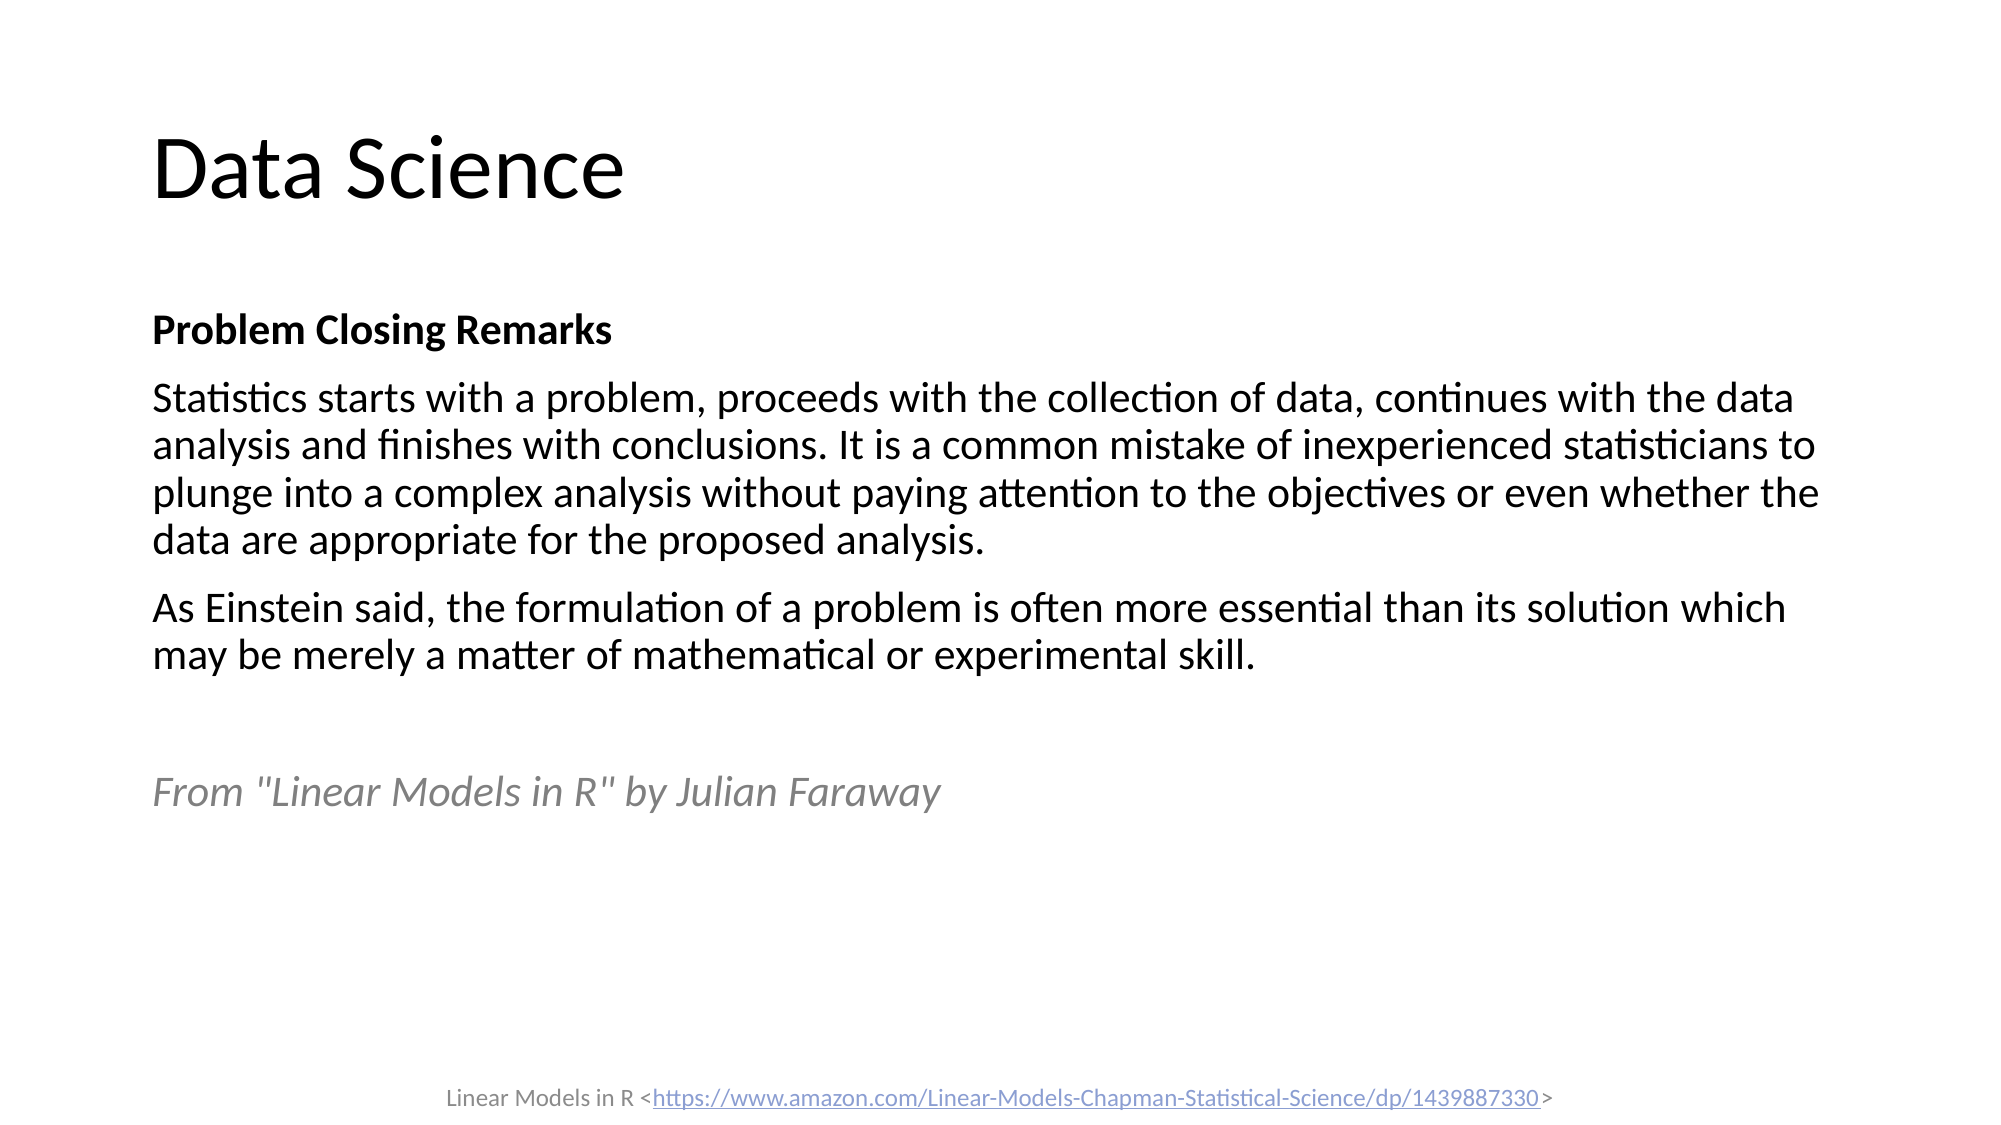

# Data Science
Problem Closing Remarks
Statistics starts with a problem, proceeds with the collection of data, continues with the data analysis and finishes with conclusions. It is a common mistake of inexperienced statisticians to plunge into a complex analysis without paying attention to the objectives or even whether the data are appropriate for the proposed analysis.
As Einstein said, the formulation of a problem is often more essential than its solution which may be merely a matter of mathematical or experimental skill.

From "Linear Models in R" by Julian Faraway

Linear Models in R <https://www.amazon.com/Linear-Models-Chapman-Statistical-Science/dp/1439887330>